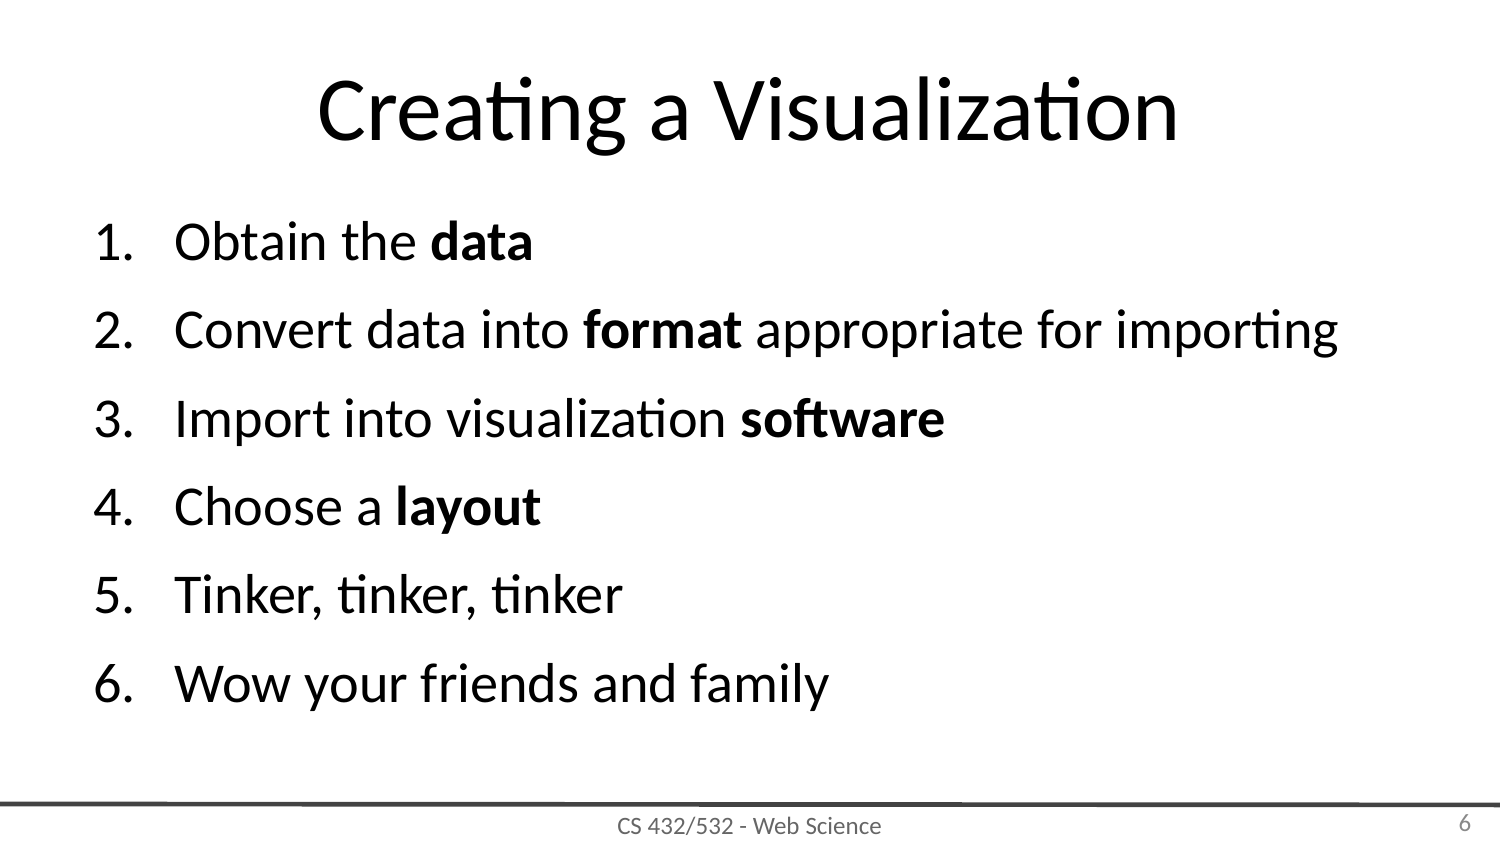

# Creating a Visualization
Obtain the data
Convert data into format appropriate for importing
Import into visualization software
Choose a layout
Tinker, tinker, tinker
Wow your friends and family

6